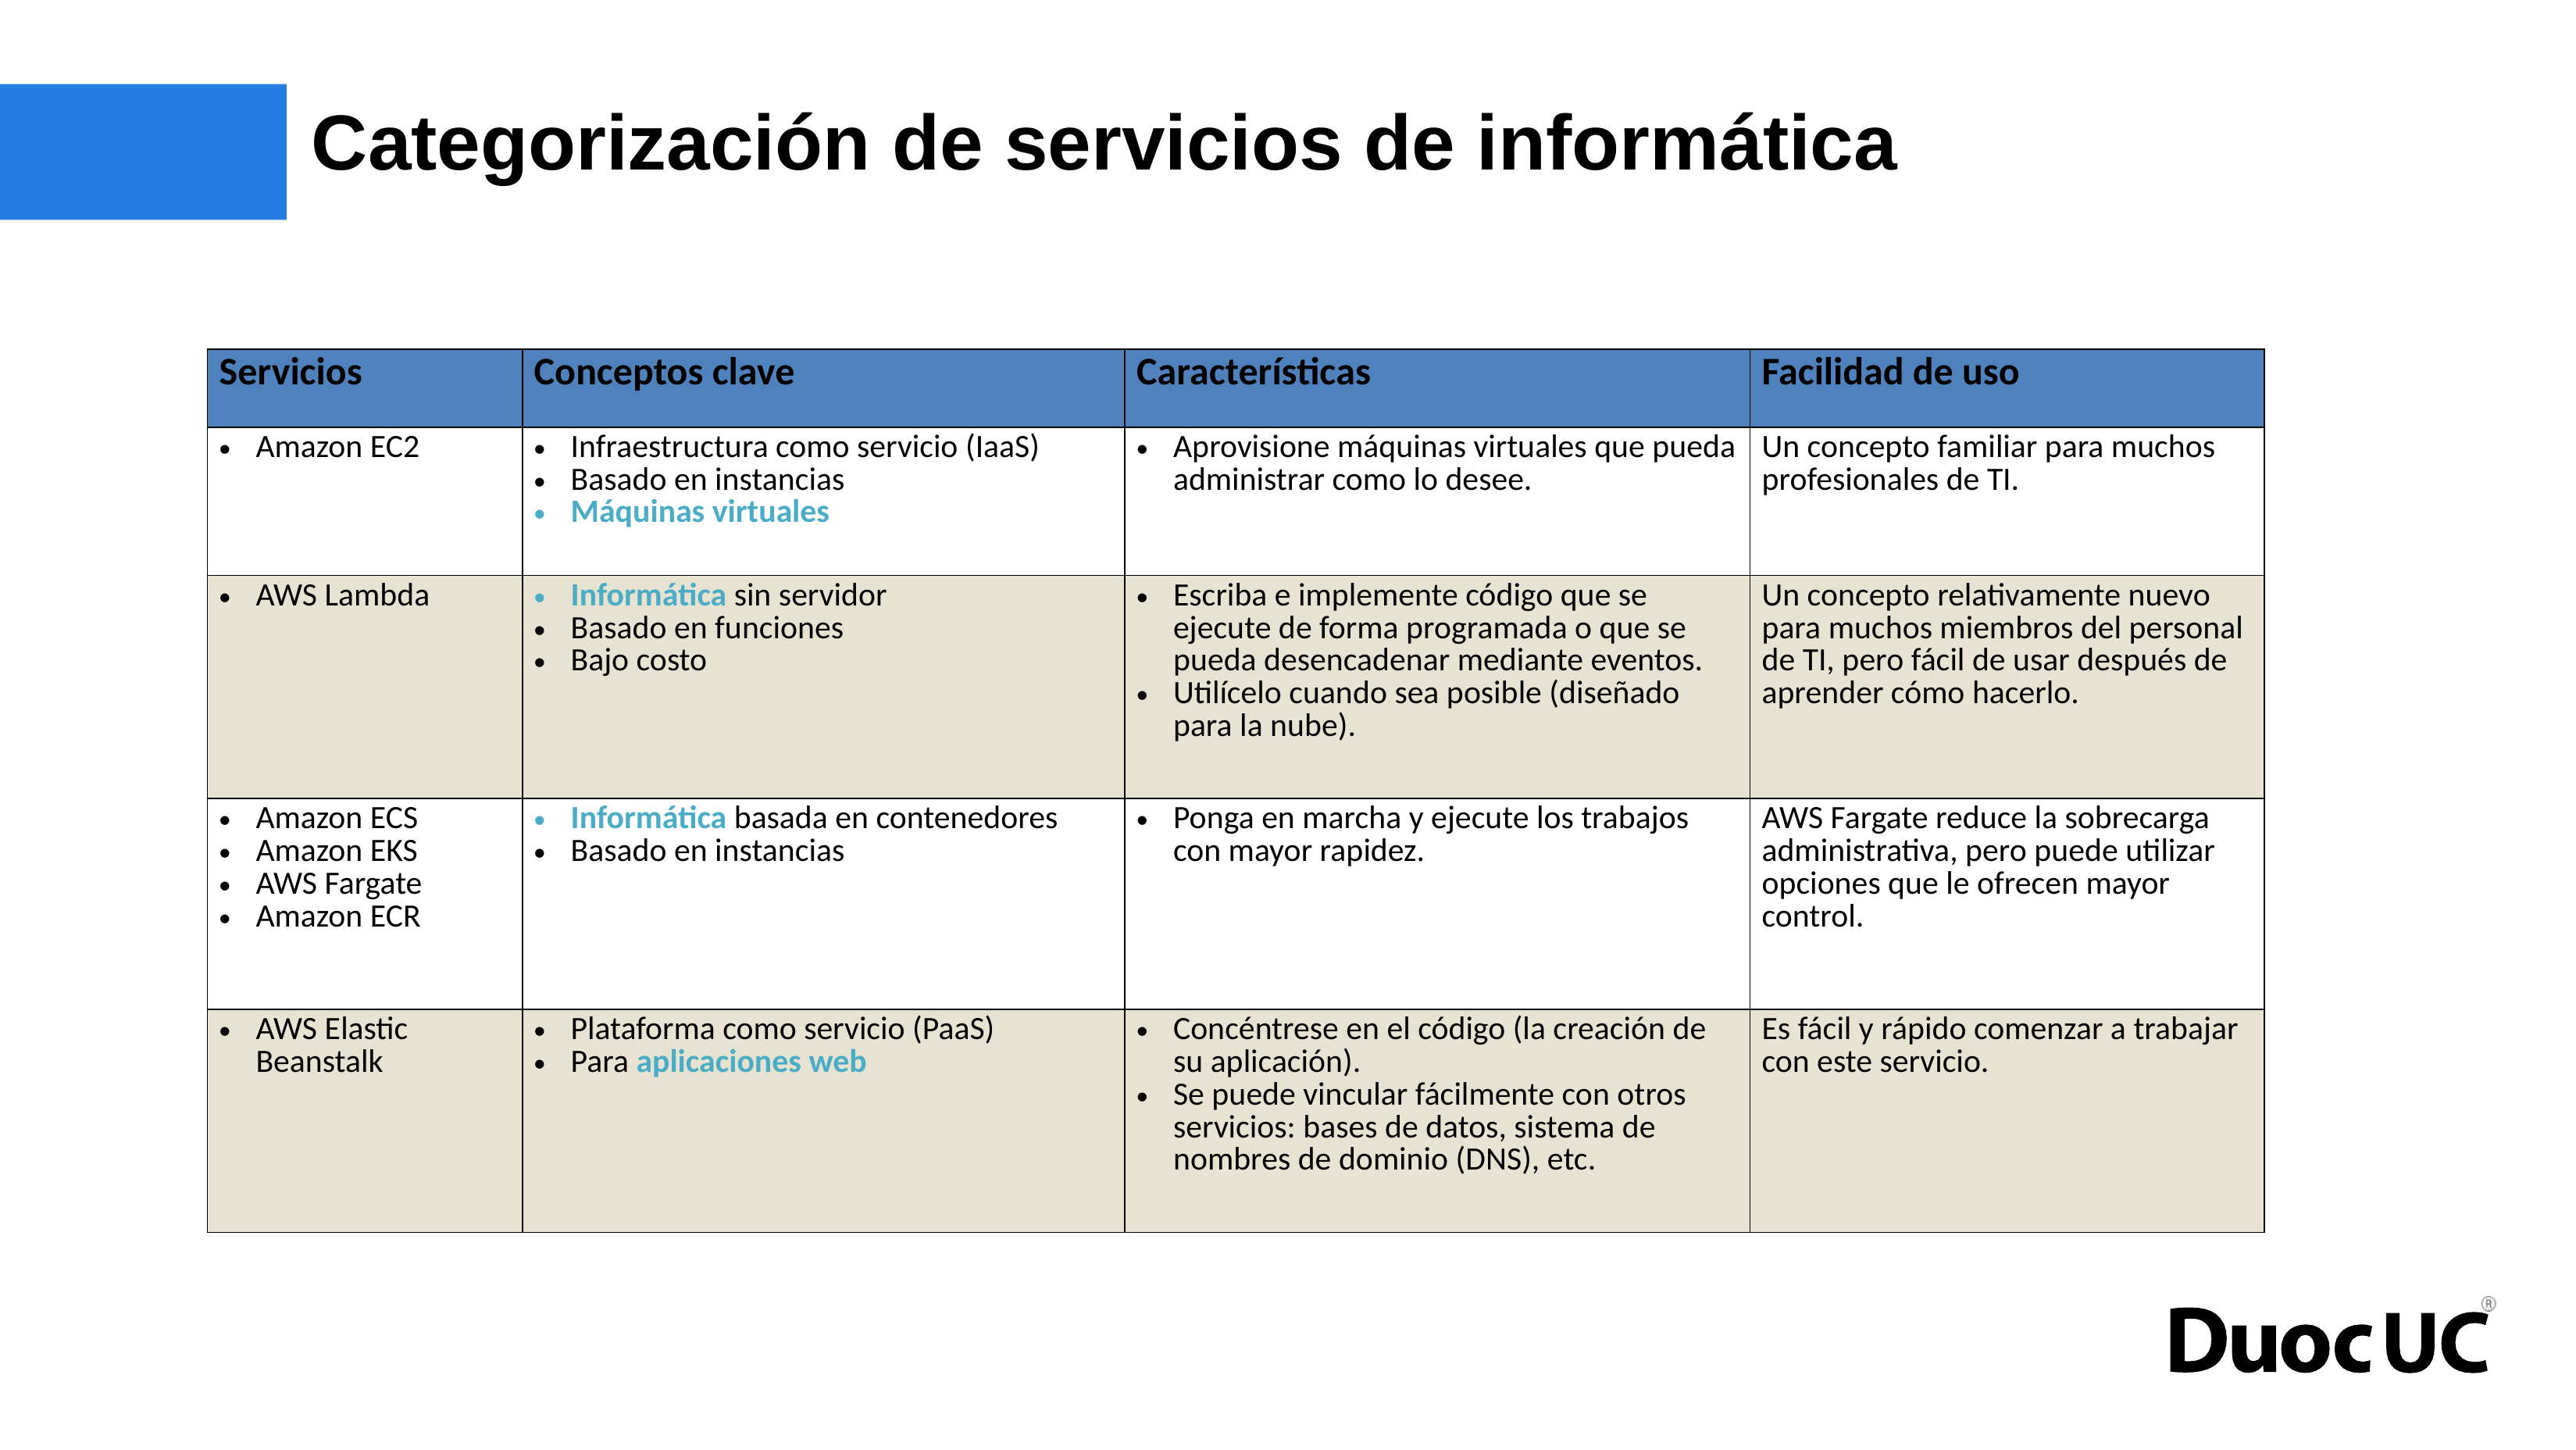

# Categorización de servicios de informática
Gobernanza de datos, requisitos legales
| Servicios | Conceptos clave | Características | Facilidad de uso |
| --- | --- | --- | --- |
| Amazon EC2 | Infraestructura como servicio (IaaS) Basado en instancias Máquinas virtuales | Aprovisione máquinas virtuales que pueda administrar como lo desee. | Un concepto familiar para muchos profesionales de TI. |
| AWS Lambda | Informática sin servidor Basado en funciones Bajo costo | Escriba e implemente código que se ejecute de forma programada o que se pueda desencadenar mediante eventos. Utilícelo cuando sea posible (diseñado para la nube). | Un concepto relativamente nuevo para muchos miembros del personal de TI, pero fácil de usar después de aprender cómo hacerlo. |
| Amazon ECS Amazon EKS AWS Fargate Amazon ECR | Informática basada en contenedores Basado en instancias | Ponga en marcha y ejecute los trabajos con mayor rapidez. | AWS Fargate reduce la sobrecarga administrativa, pero puede utilizar opciones que le ofrecen mayor control. |
| AWS Elastic Beanstalk | Plataforma como servicio (PaaS) Para aplicaciones web | Concéntrese en el código (la creación de su aplicación). Se puede vincular fácilmente con otros servicios: bases de datos, sistema de nombres de dominio (DNS), etc. | Es fácil y rápido comenzar a trabajar con este servicio. |
Proximidad con los clientes (latencia)
Servicios disponibles dentro de la región
Costos
(varían según la región)